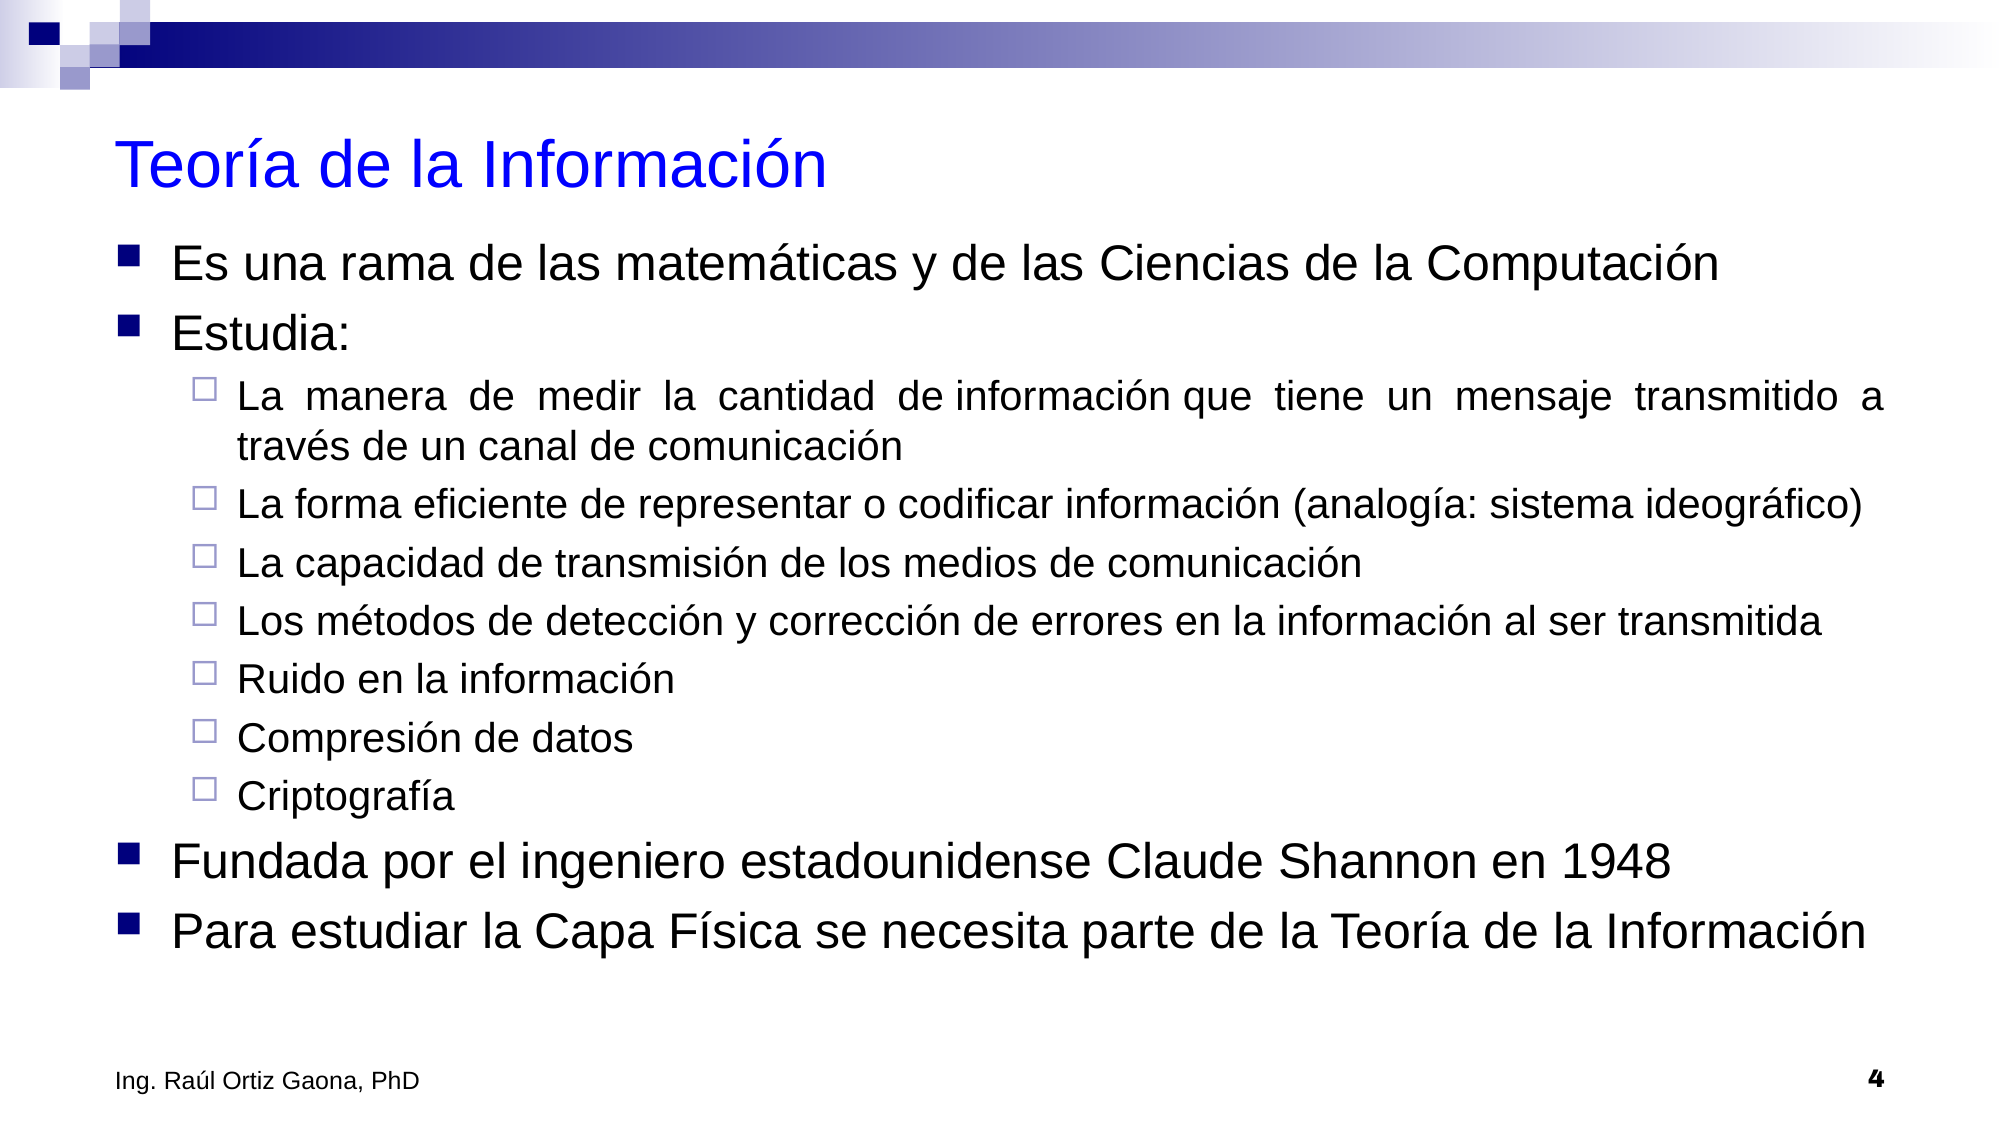

# Teoría de la Información
Es una rama de las matemáticas y de las Ciencias de la Computación
Estudia:
La manera de medir la cantidad de información que tiene un mensaje transmitido a través de un canal de comunicación
La forma eficiente de representar o codificar información (analogía: sistema ideográfico)
La capacidad de transmisión de los medios de comunicación
Los métodos de detección y corrección de errores en la información al ser transmitida
Ruido en la información
Compresión de datos
Criptografía
Fundada por el ingeniero estadounidense Claude Shannon en 1948
Para estudiar la Capa Física se necesita parte de la Teoría de la Información
Ing. Raúl Ortiz Gaona, PhD
4